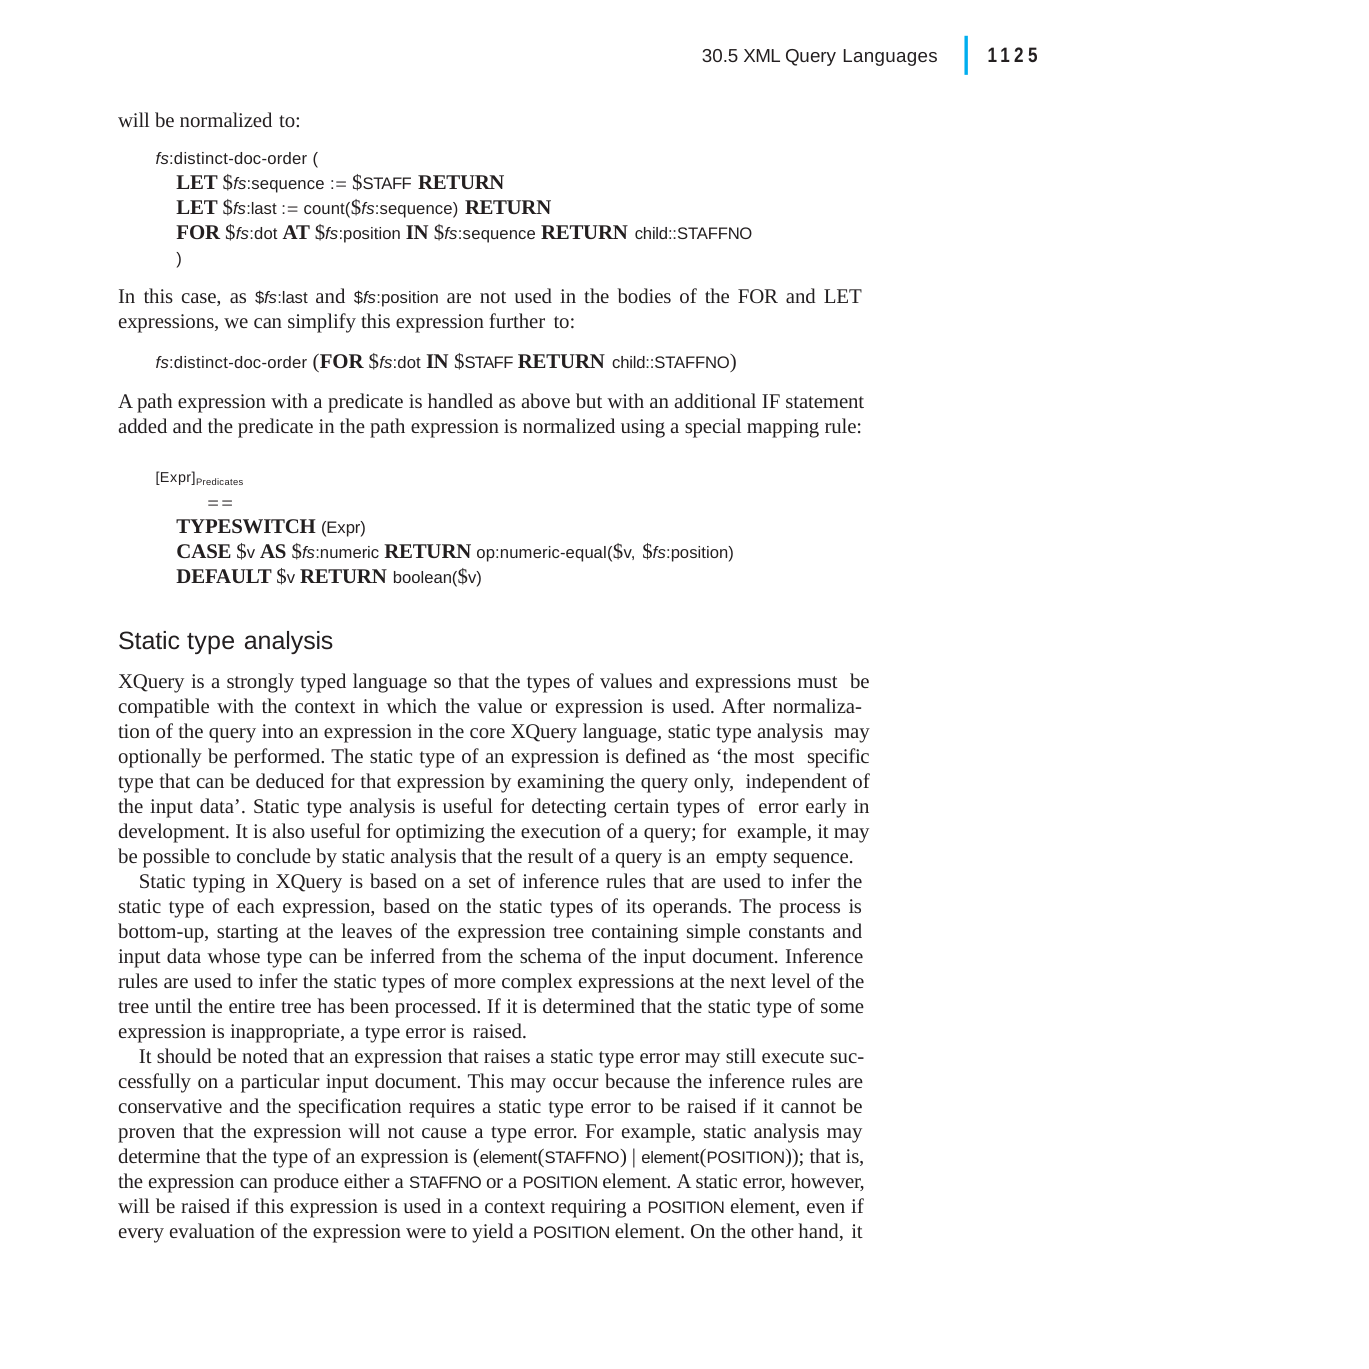

|
1125
30.5 XML Query Languages
will be normalized to:
fs:distinct-doc-order (
LET $fs:sequence := $STAFF RETURN
LET $fs:last := count($fs:sequence) RETURN
FOR $fs:dot AT $fs:position IN $fs:sequence RETURN child::STAFFNO
)
In this case, as $fs:last and $fs:position are not used in the bodies of the FOR and LET  expressions, we can simplify this expression further to:
fs:distinct-doc-order (FOR $fs:dot IN $STAFF RETURN child::STAFFNO)
A path expression with a predicate is handled as above but with an additional IF statement  added and the predicate in the path expression is normalized using a special mapping rule:

[Expr]Predicates
==
TYPESWITCH (Expr)
CASE $v AS $fs:numeric RETURN op:numeric-equal($v, $fs:position)
DEFAULT $v RETURN boolean($v)

Static type analysis
XQuery is a strongly typed language so that the types of values and expressions must  be compatible with the context in which the value or expression is used. After normaliza-  tion of the query into an expression in the core XQuery language, static type analysis  may optionally be performed. The static type of an expression is defined as ‘the most  specific type that can be deduced for that expression by examining the query only,  independent of the input data’. Static type analysis is useful for detecting certain types of  error early in development. It is also useful for optimizing the execution of a query; for  example, it may be possible to conclude by static analysis that the result of a query is an  empty sequence.
Static typing in XQuery is based on a set of inference rules that are used to infer the  static type of each expression, based on the static types of its operands. The process is  bottom-up, starting at the leaves of the expression tree containing simple constants and  input data whose type can be inferred from the schema of the input document. Inference  rules are used to infer the static types of more complex expressions at the next level of the  tree until the entire tree has been processed. If it is determined that the static type of some  expression is inappropriate, a type error is raised.
It should be noted that an expression that raises a static type error may still execute suc-  cessfully on a particular input document. This may occur because the inference rules are  conservative and the specification requires a static type error to be raised if it cannot be  proven that the expression will not cause a type error. For example, static analysis may  determine that the type of an expression is (element(STAFFNO) | element(POSITION)); that is,  the expression can produce either a STAFFNO or a POSITION element. A static error, however,  will be raised if this expression is used in a context requiring a POSITION element, even if  every evaluation of the expression were to yield a POSITION element. On the other hand, it